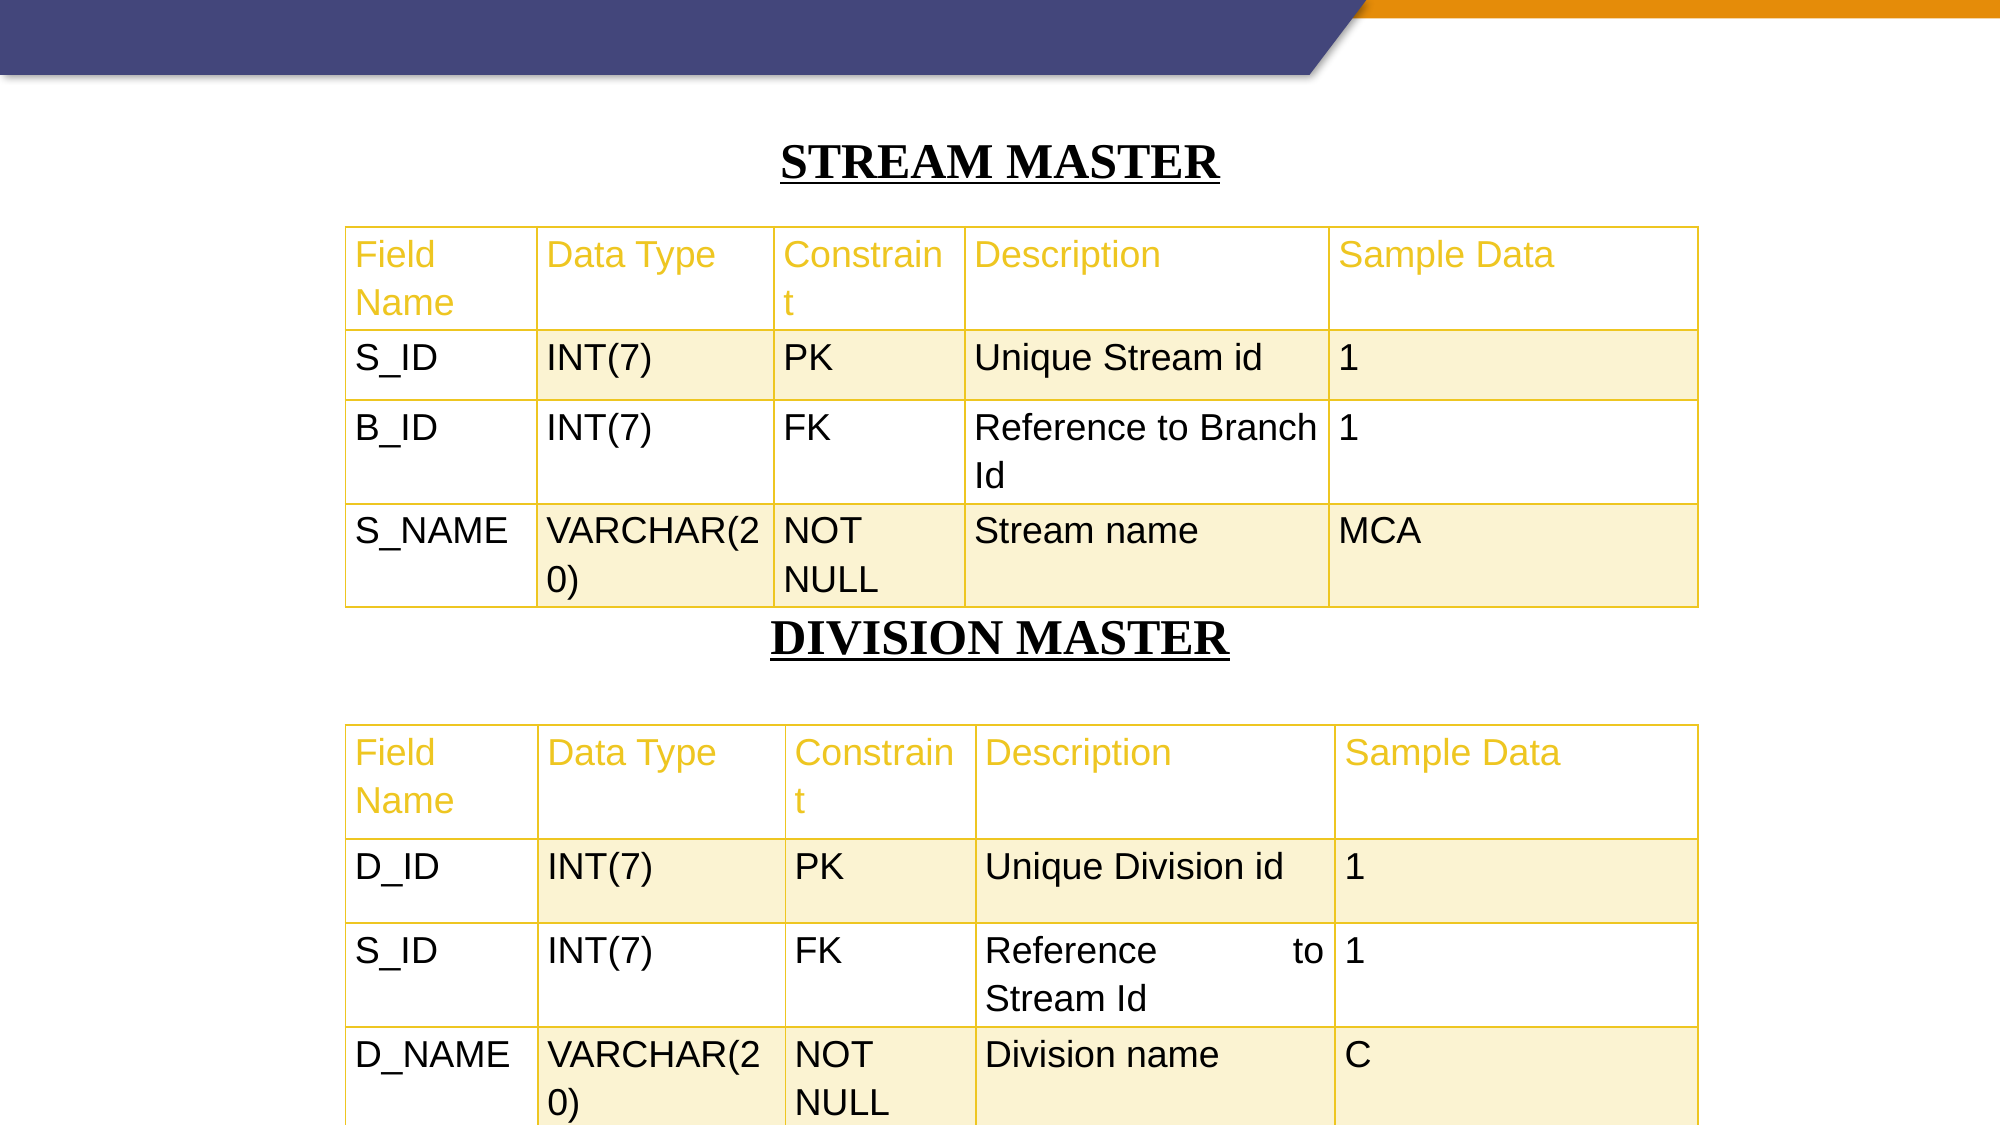

STREAM MASTER
| Field Name | Data Type | Constraint | Description | Sample Data |
| --- | --- | --- | --- | --- |
| S\_ID | INT(7) | PK | Unique Stream id | 1 |
| B\_ID | INT(7) | FK | Reference to Branch Id | 1 |
| S\_NAME | VARCHAR(20) | NOT NULL | Stream name | MCA |
DIVISION MASTER
| Field Name | Data Type | Constraint | Description | Sample Data |
| --- | --- | --- | --- | --- |
| D\_ID | INT(7) | PK | Unique Division id | 1 |
| S\_ID | INT(7) | FK | Reference to Stream Id | 1 |
| D\_NAME | VARCHAR(20) | NOT NULL | Division name | C |